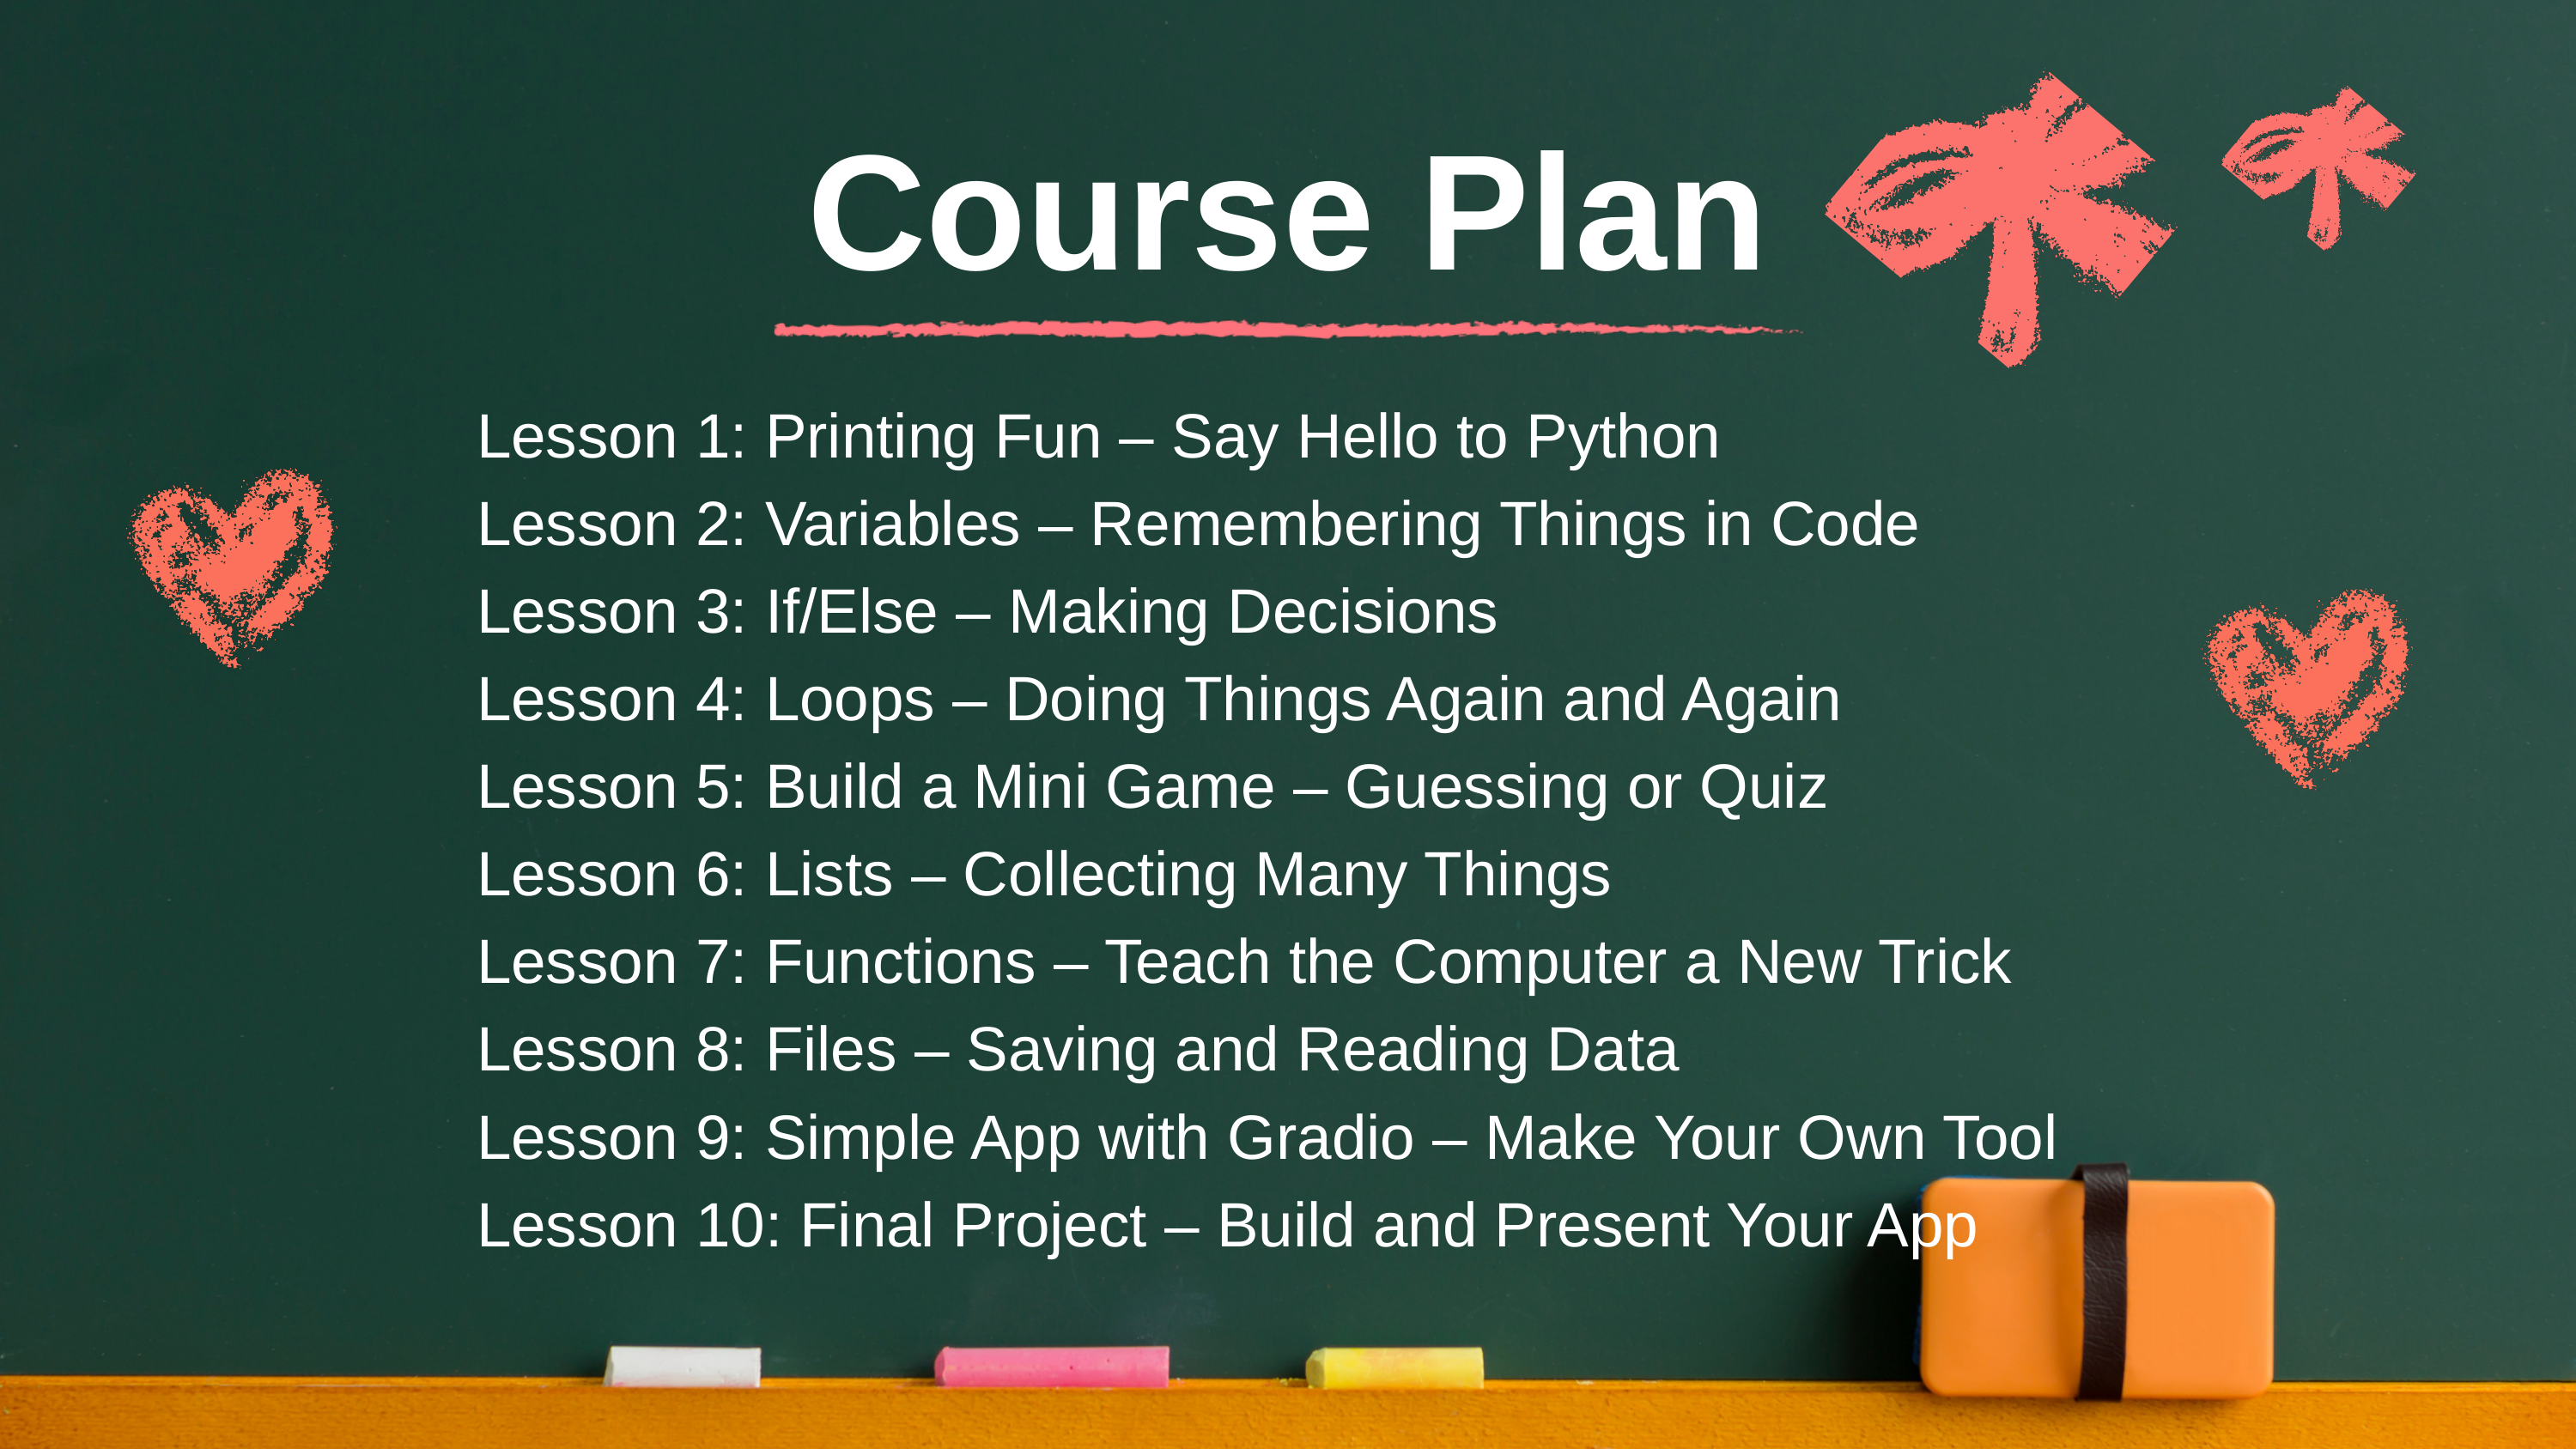

Course Plan

Lesson 1: Printing Fun – Say Hello to Python
Lesson 2: Variables – Remembering Things in Code
Lesson 3: If/Else – Making Decisions
Lesson 4: Loops – Doing Things Again and Again
Lesson 5: Build a Mini Game – Guessing or Quiz
Lesson 6: Lists – Collecting Many Things
Lesson 7: Functions – Teach the Computer a New Trick
Lesson 8: Files – Saving and Reading Data
Lesson 9: Simple App with Gradio – Make Your Own Tool
Lesson 10: Final Project – Build and Present Your App